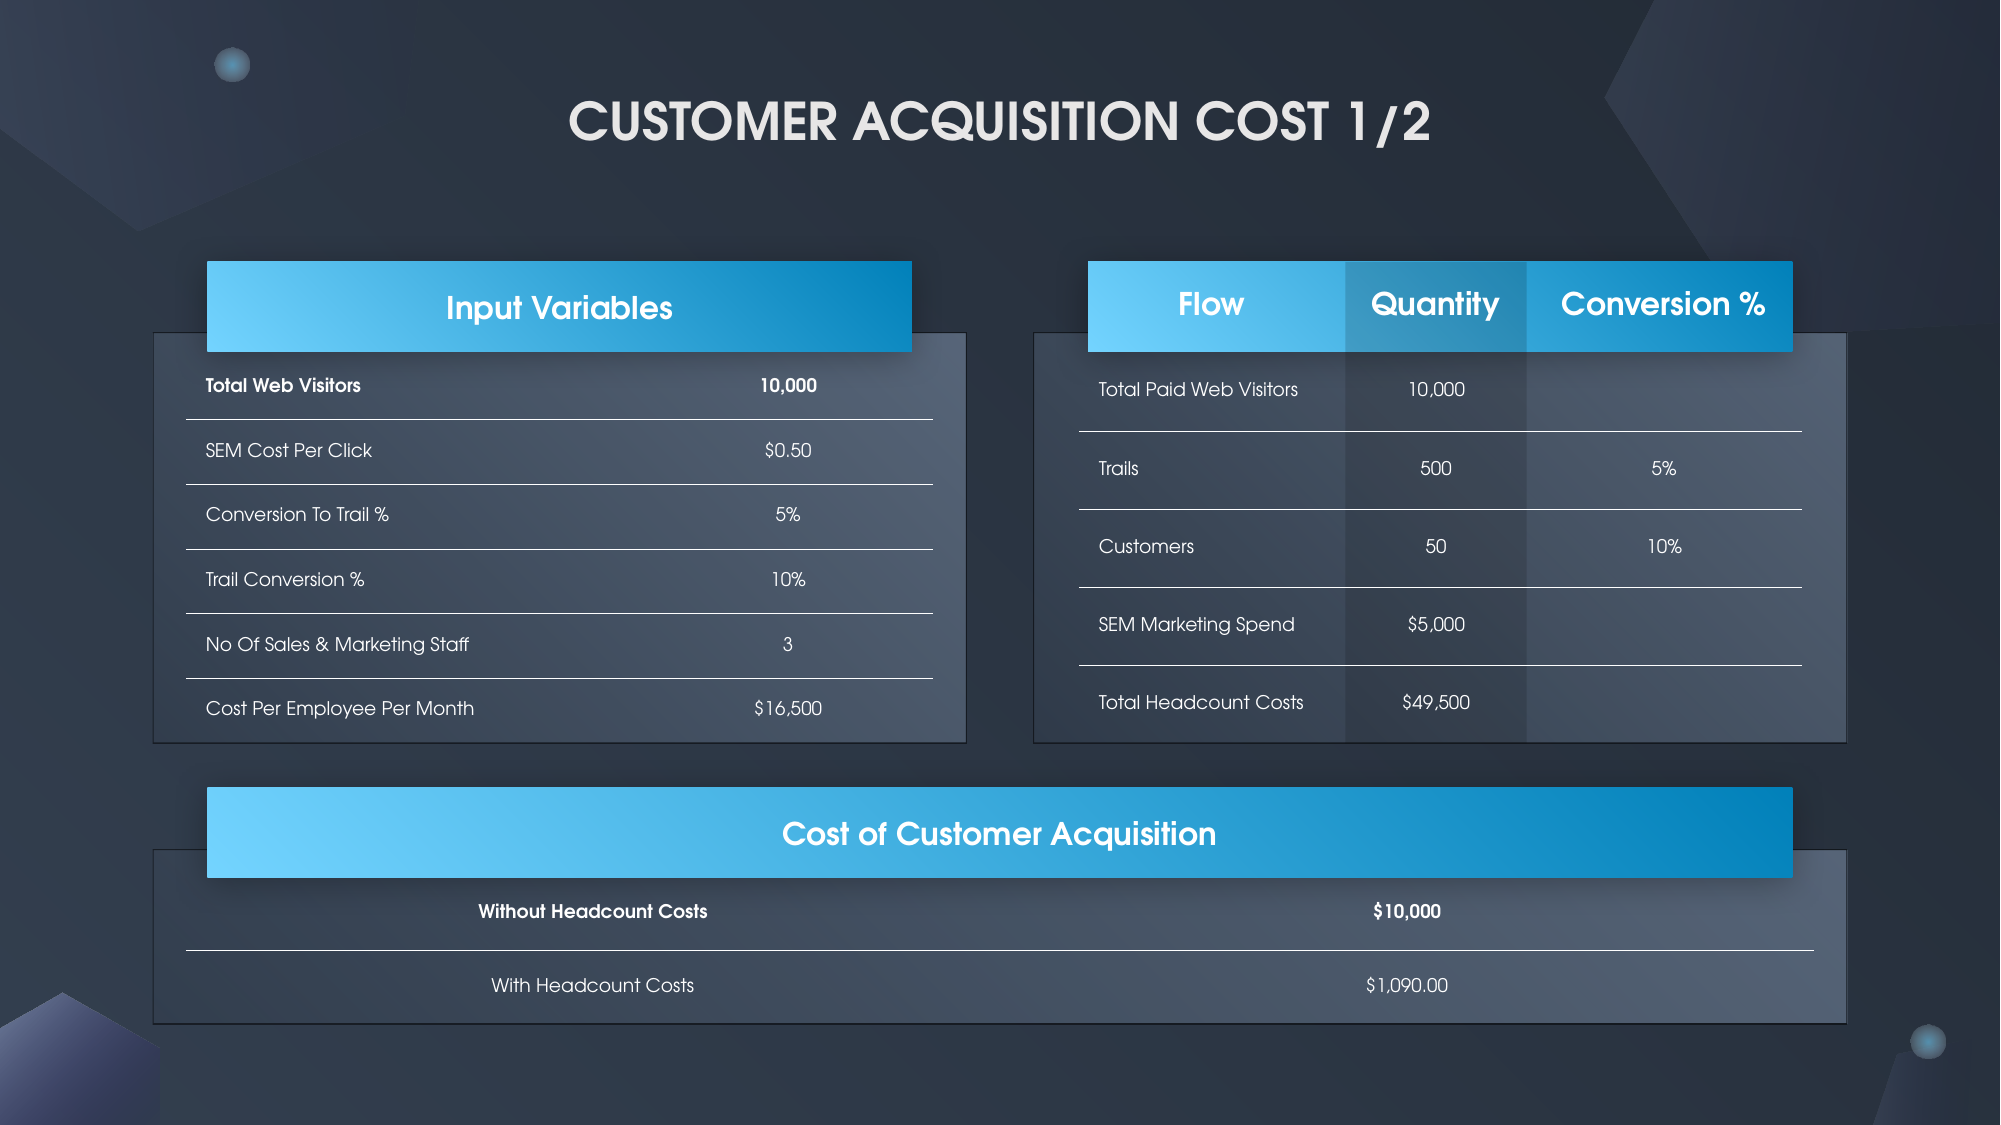

CUSTOMER ACQUISITION COST 1/2
| Flow | Quantity | Conversion % |
| --- | --- | --- |
| Total Paid Web Visitors | 10,000 |  |
| Trails | 500 | 5% |
| Customers | 50 | 10% |
| SEM Marketing Spend | $5,000 |  |
| Total Headcount Costs | $49,500 |  |

Input Variables

| Total Web Visitors | 10,000 |
| --- | --- |
| SEM Cost Per Click | $0.50 |
| Conversion To Trail % | 5% |
| Trail Conversion % | 10% |
| No Of Sales & Marketing Staff | 3 |
| Cost Per Employee Per Month | $16,500 |

Cost of Customer Acquisition

| Without Headcount Costs | $10,000 |
| --- | --- |
| With Headcount Costs | $1,090.00 |